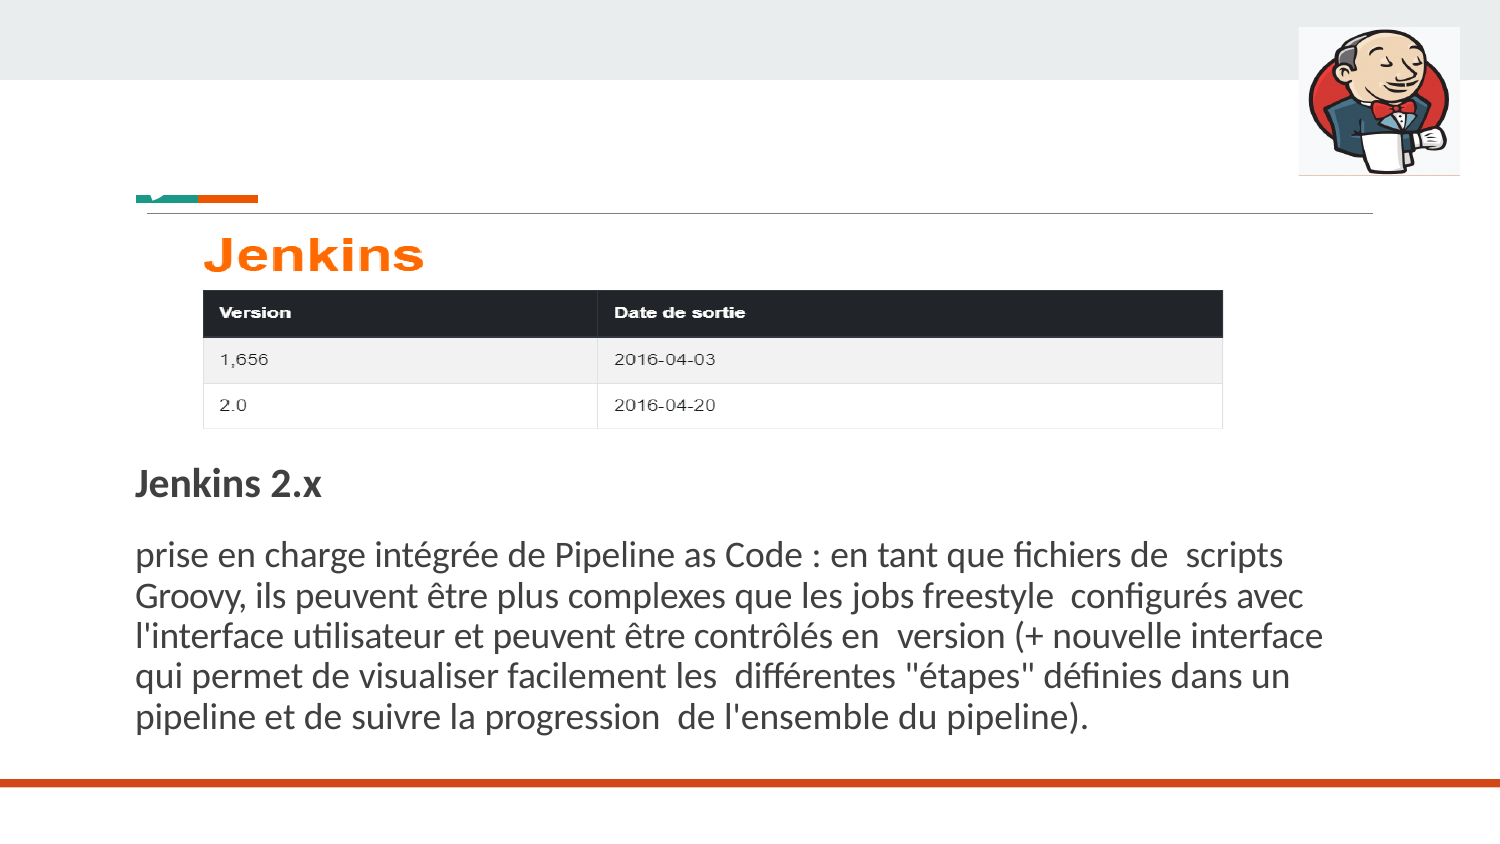

# Jenkins

Jenkins 2.x
prise en charge intégrée de Pipeline as Code : en tant que fichiers de  scripts Groovy, ils peuvent être plus complexes que les jobs freestyle  configurés avec l'interface utilisateur et peuvent être contrôlés en  version (+ nouvelle interface qui permet de visualiser facilement les  différentes "étapes" définies dans un pipeline et de suivre la progression  de l'ensemble du pipeline).